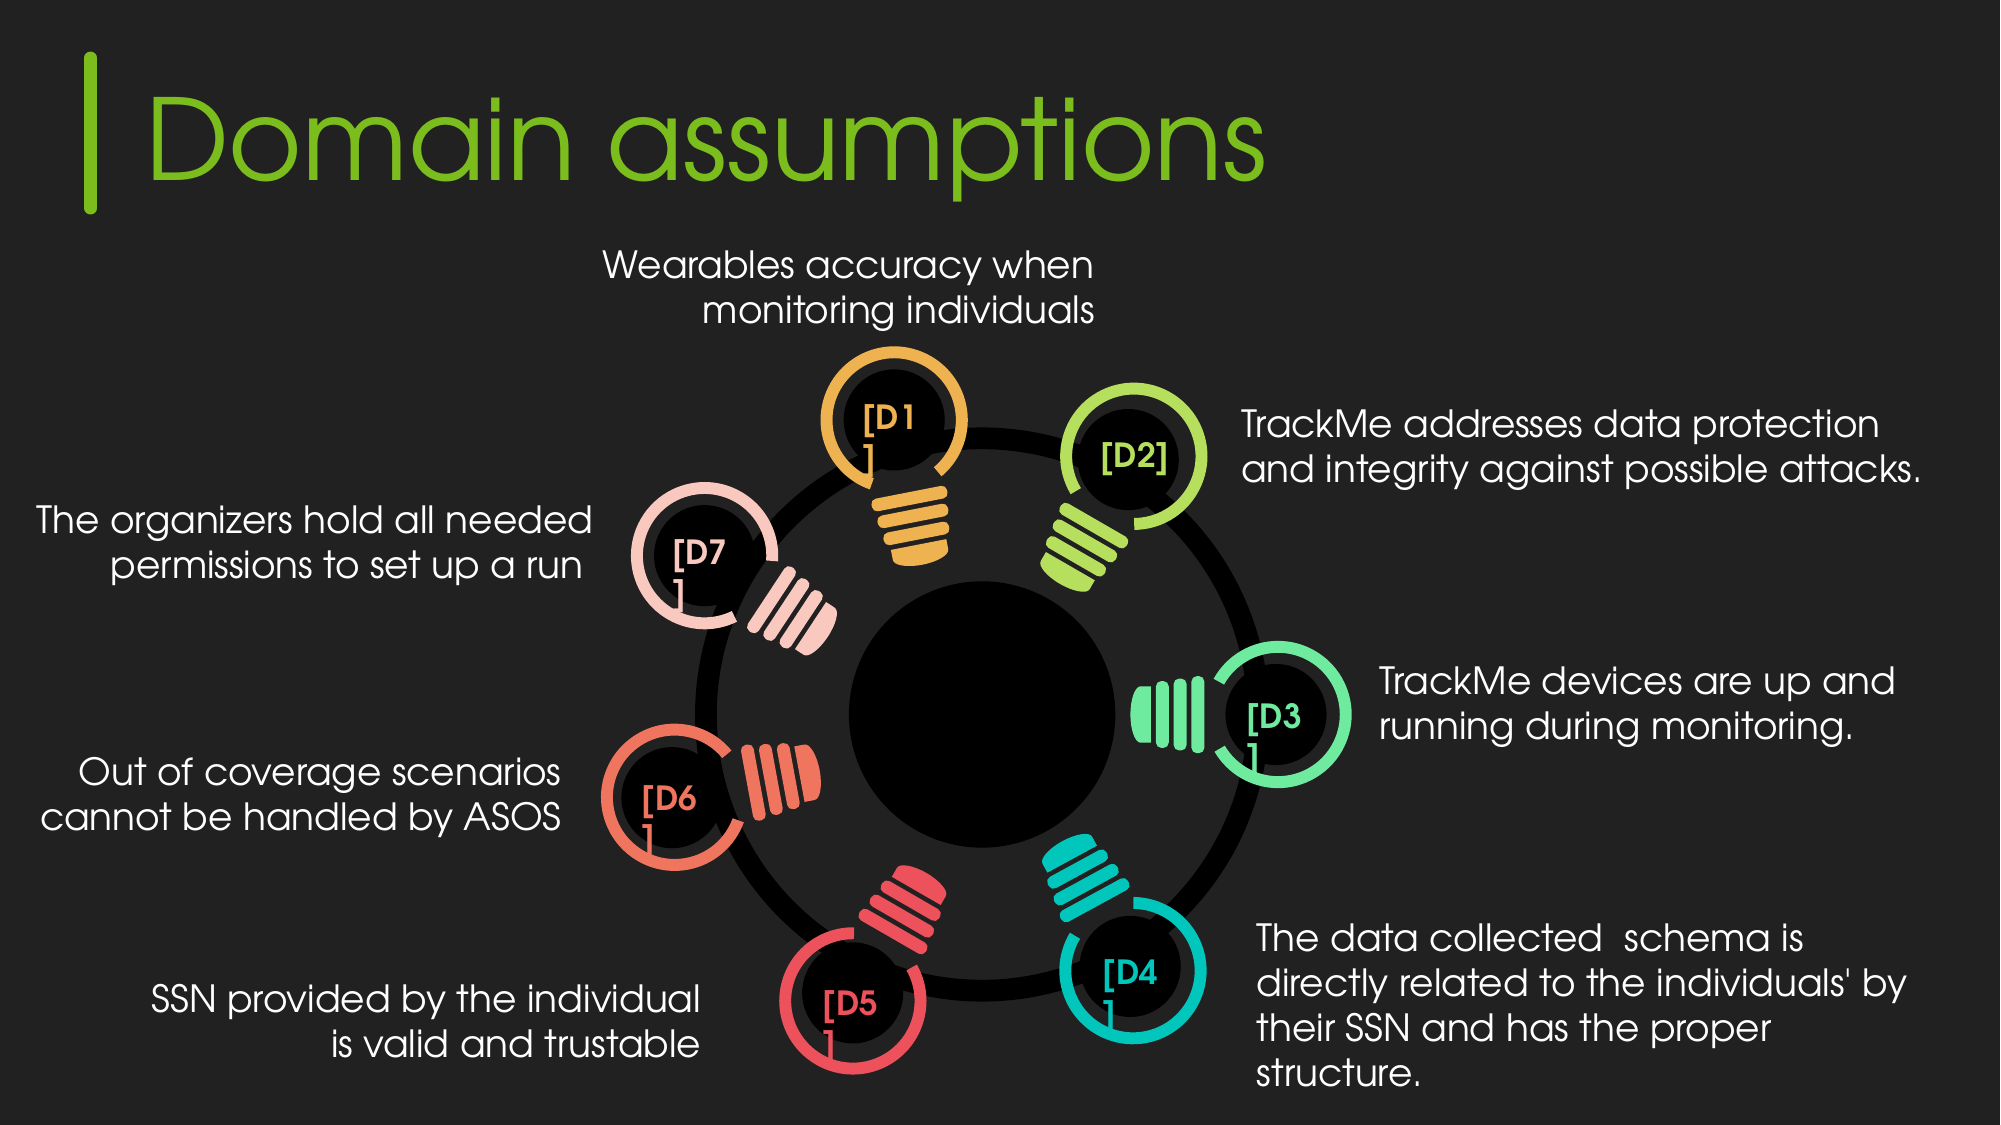

Domain assumptions
Wearables accuracy when monitoring individuals

[D1]
TrackMe addresses data protection and integrity against possible attacks.
[D2]

The organizers hold all needed permissions to set up a run
[D7]

TrackMe devices are up and running during monitoring.
[D3]

Out of coverage scenarios cannot be handled by ASOS
[D6]

The data collected  schema is directly related to the individuals' by their SSN and has the proper structure.
[D4]
SSN provided by the individual is valid and trustable
[D5]